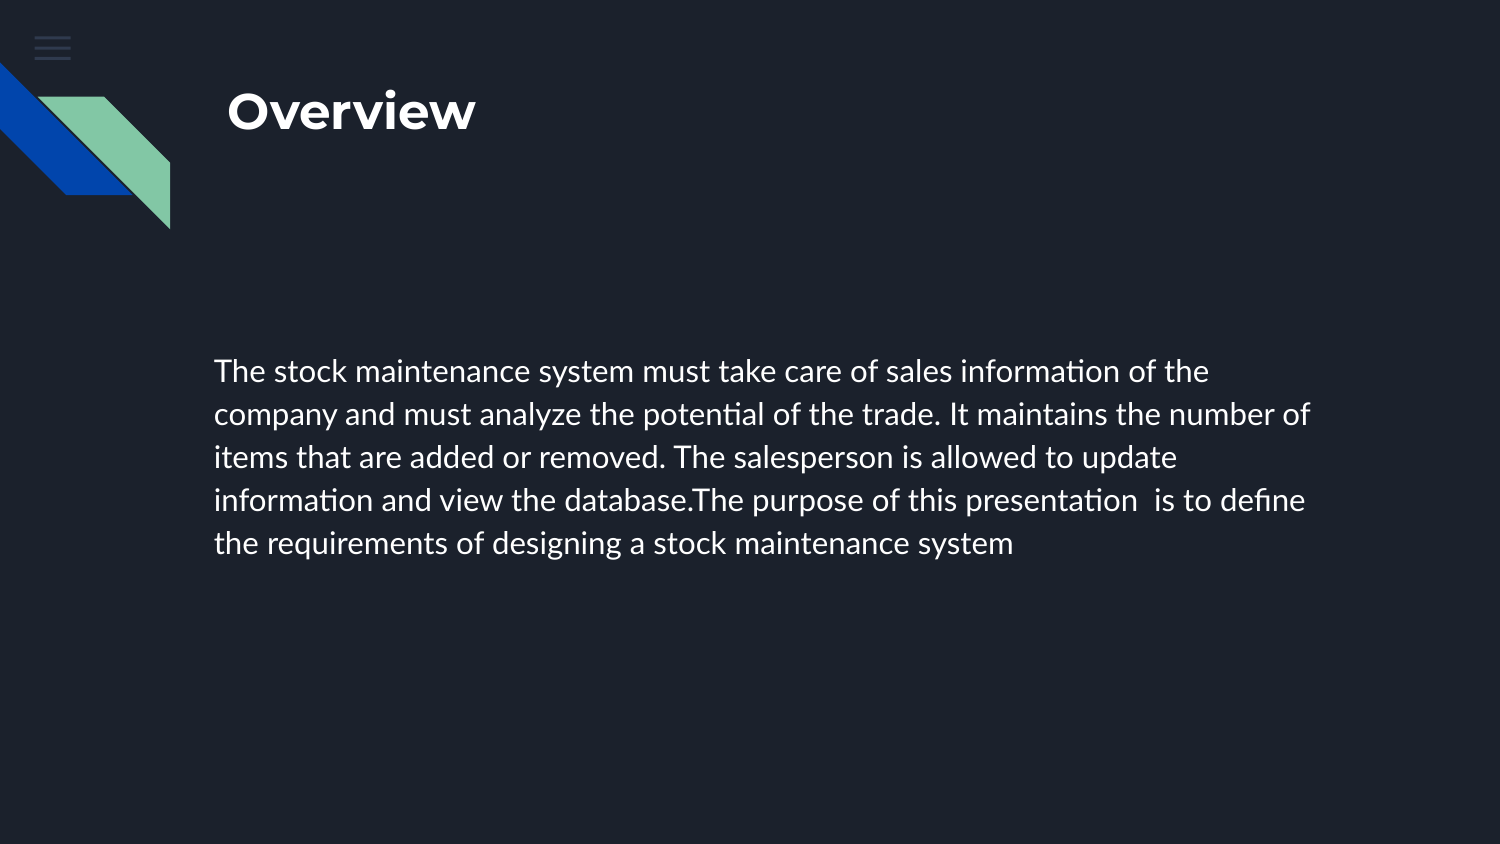

# Overview
The stock maintenance system must take care of sales information of the company and must analyze the potential of the trade. It maintains the number of items that are added or removed. The salesperson is allowed to update information and view the database.The purpose of this presentation  is to define the requirements of designing a stock maintenance system